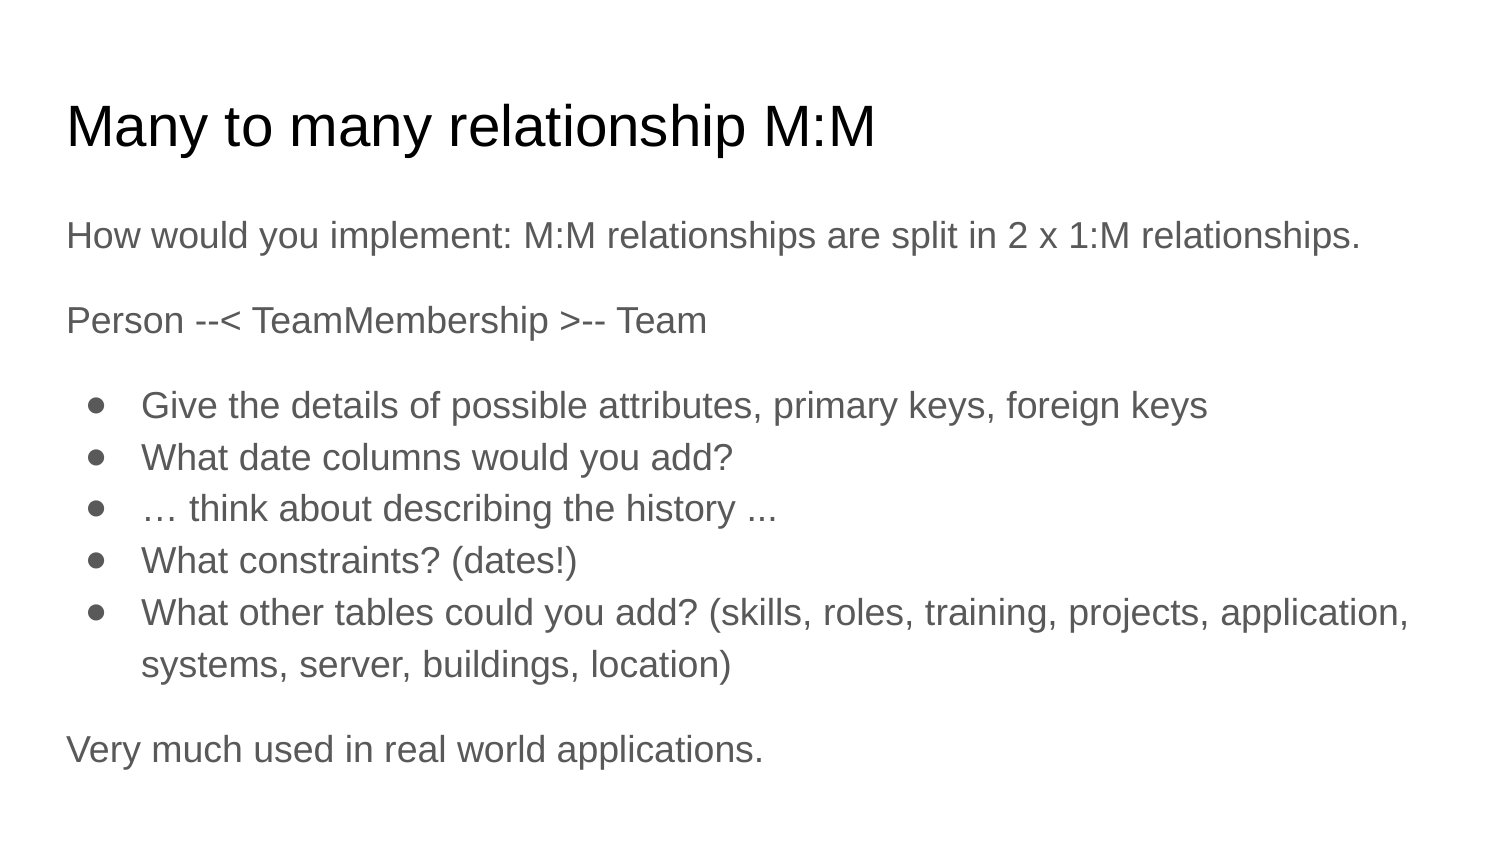

# Many to many relationship M:M
How would you implement: M:M relationships are split in 2 x 1:M relationships.
Person --< TeamMembership >-- Team
Give the details of possible attributes, primary keys, foreign keys
What date columns would you add?
… think about describing the history ...
What constraints? (dates!)
What other tables could you add? (skills, roles, training, projects, application, systems, server, buildings, location)
Very much used in real world applications.